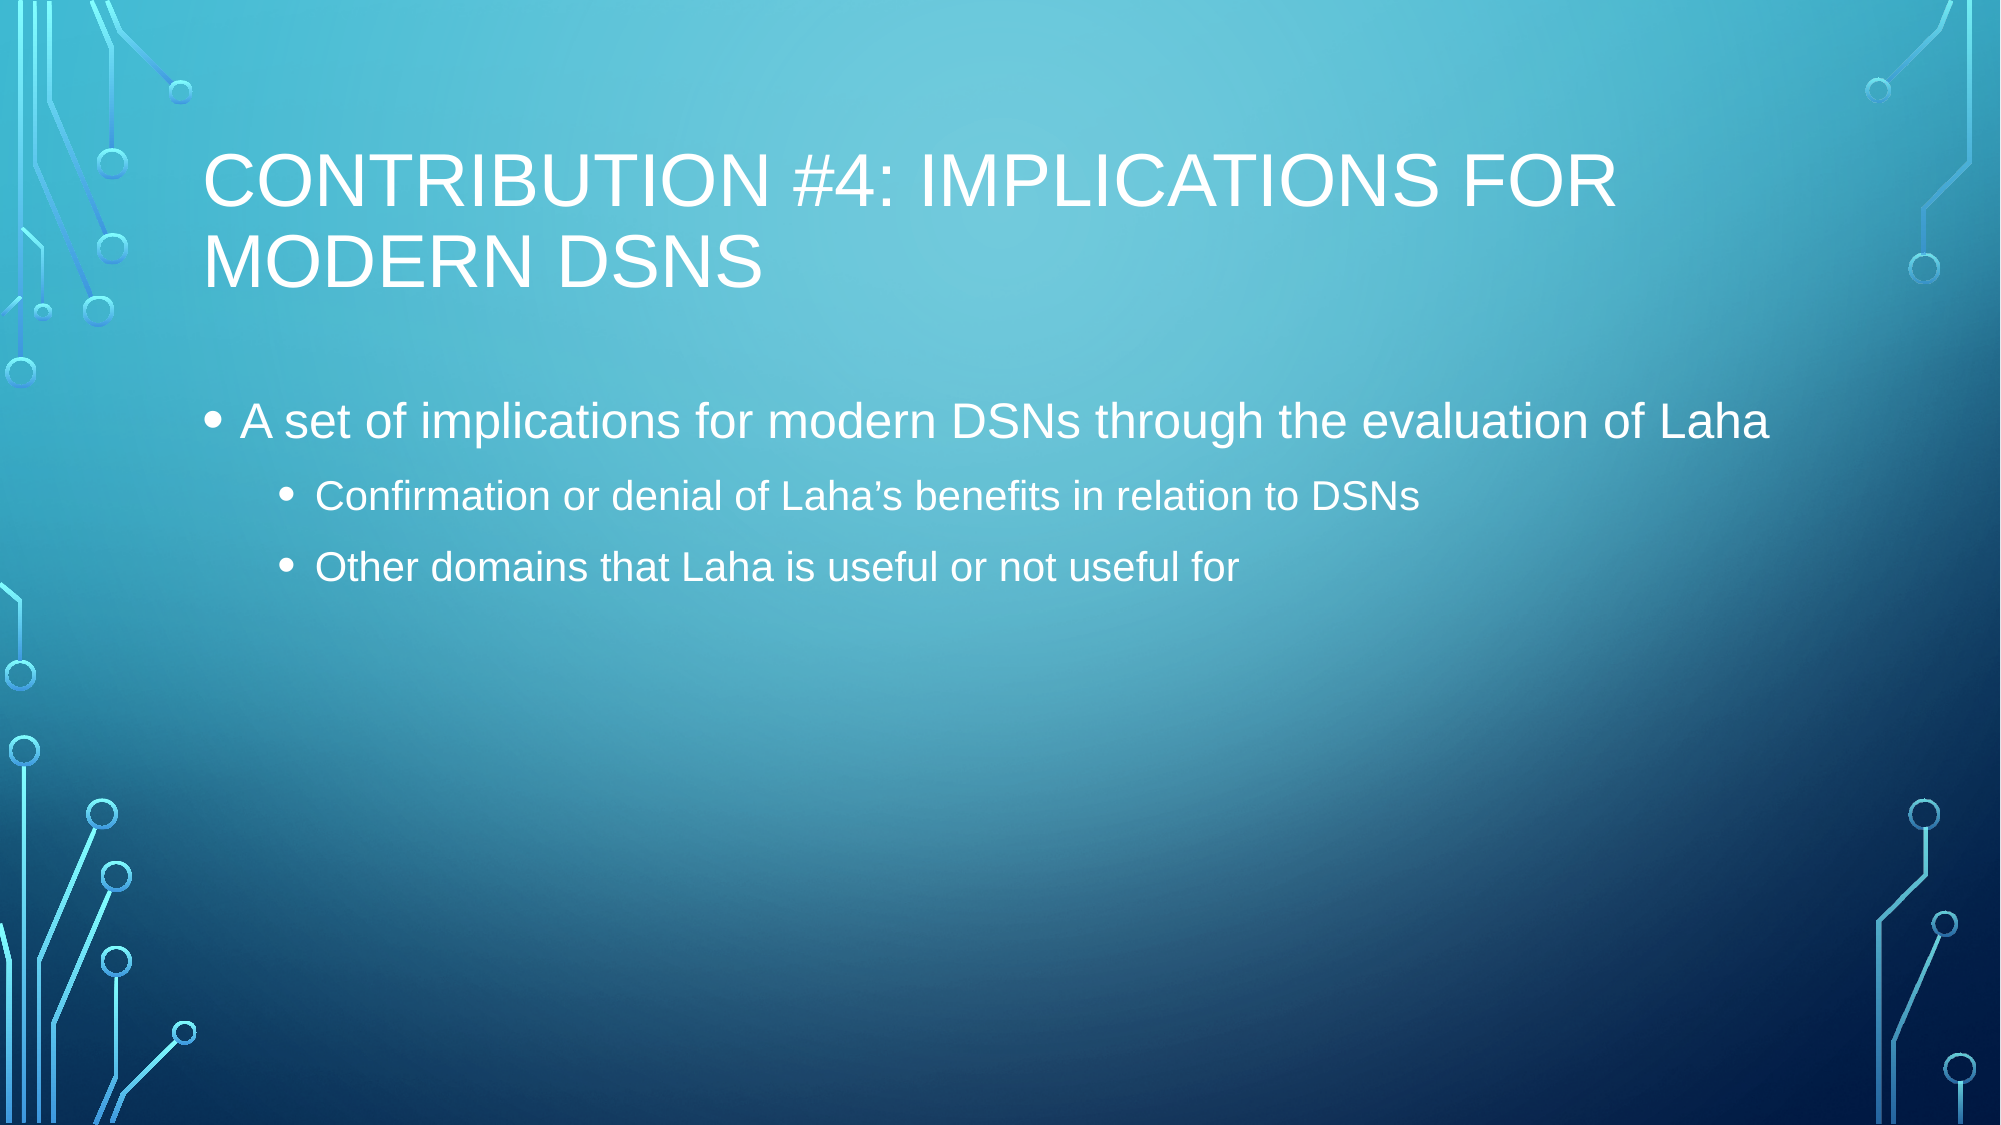

# Contribution #4: Implications for modern DSNs
A set of implications for modern DSNs through the evaluation of Laha
Confirmation or denial of Laha’s benefits in relation to DSNs
Other domains that Laha is useful or not useful for